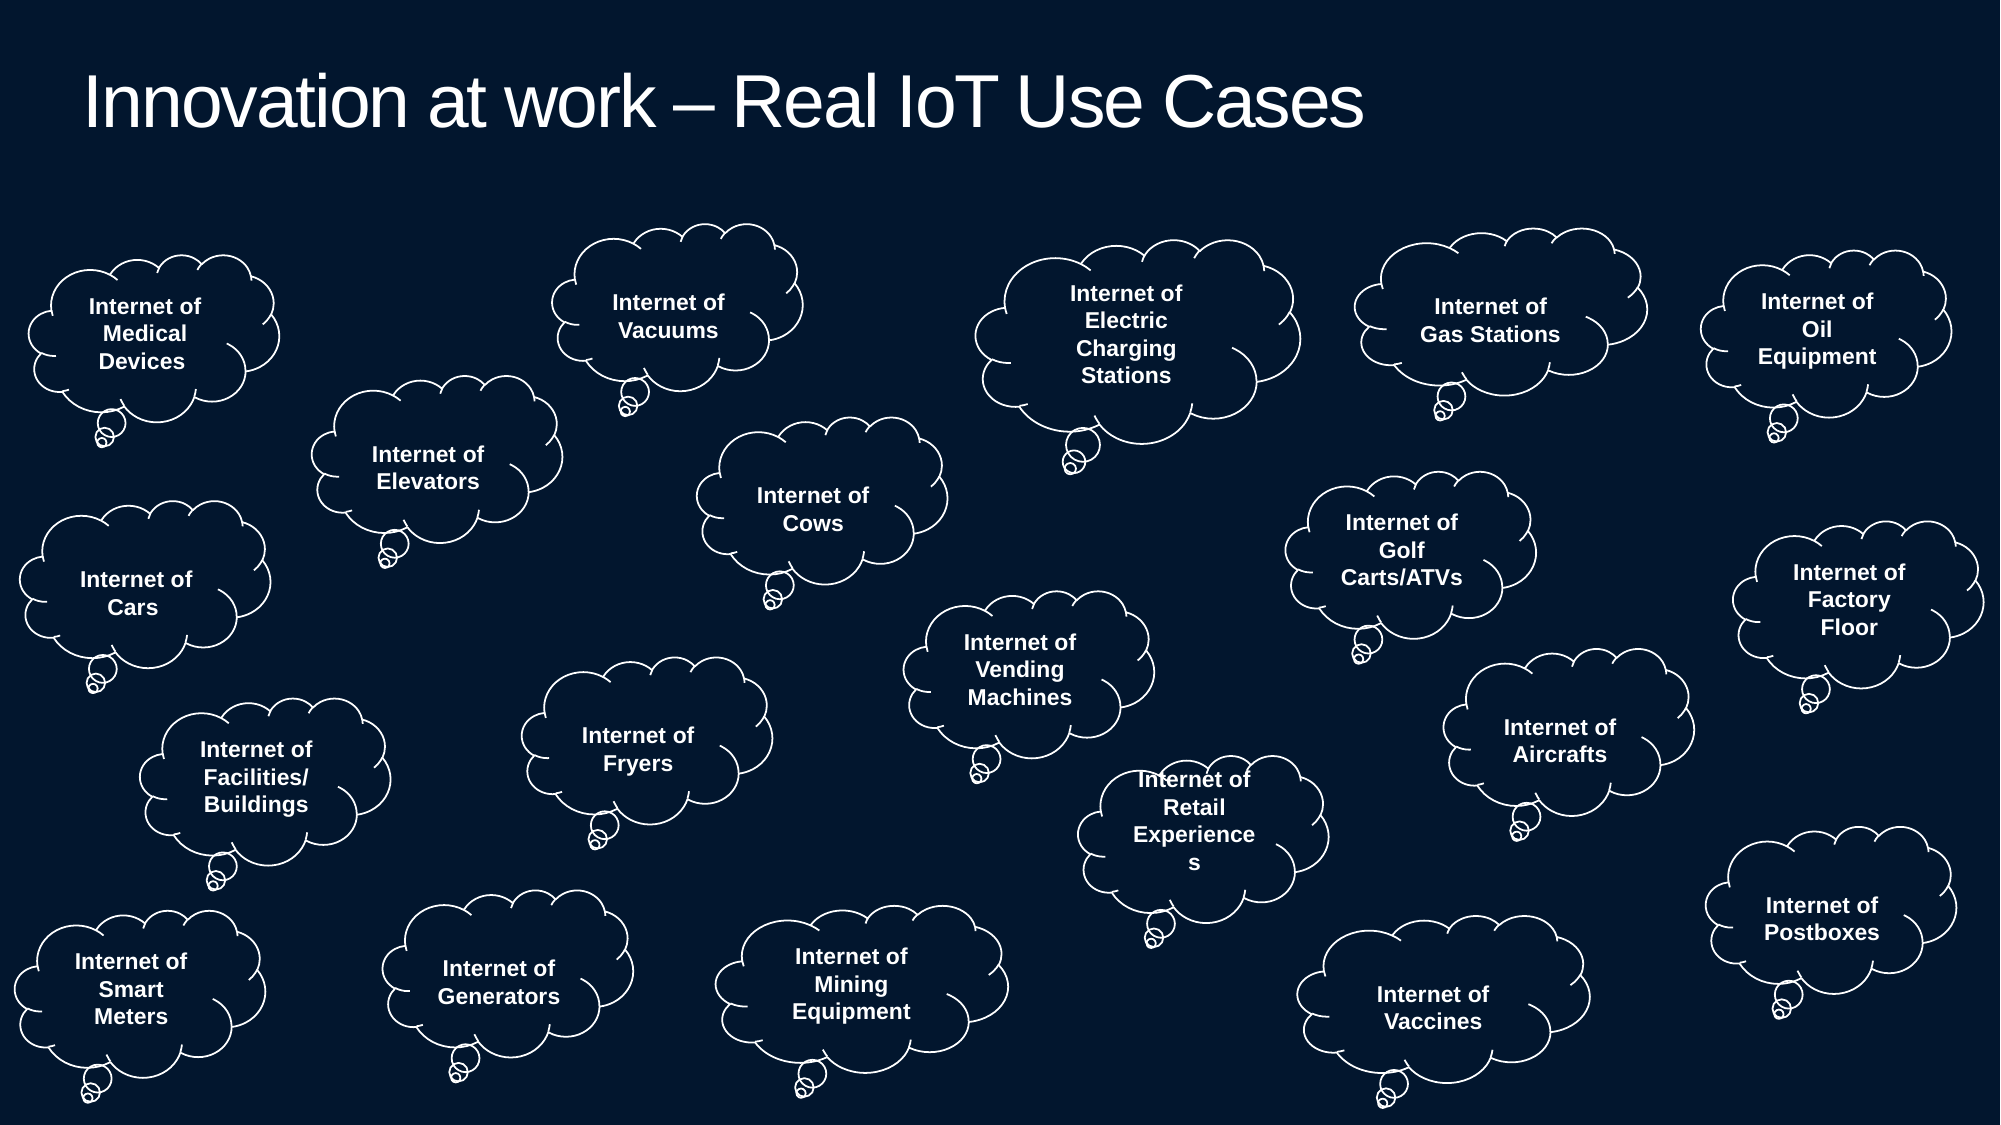

# Innovation at work – Real IoT Use Cases
Internet of Vacuums

Internet of Gas Stations
Internet of Electric Charging Stations
Internet of Oil Equipment
Internet of Medical Devices
Internet of Elevators
Internet of Cows
Internet of Golf Carts/ATVs
Internet of Cars
Internet of Factory Floor
Internet of Vending Machines
Internet of Aircrafts
Internet of Fryers
Internet of Facilities/ Buildings
Internet of Retail Experiences
Internet of Postboxes
Internet of Generators

Internet of Mining Equipment
Internet of Smart Meters

Internet of Vaccines